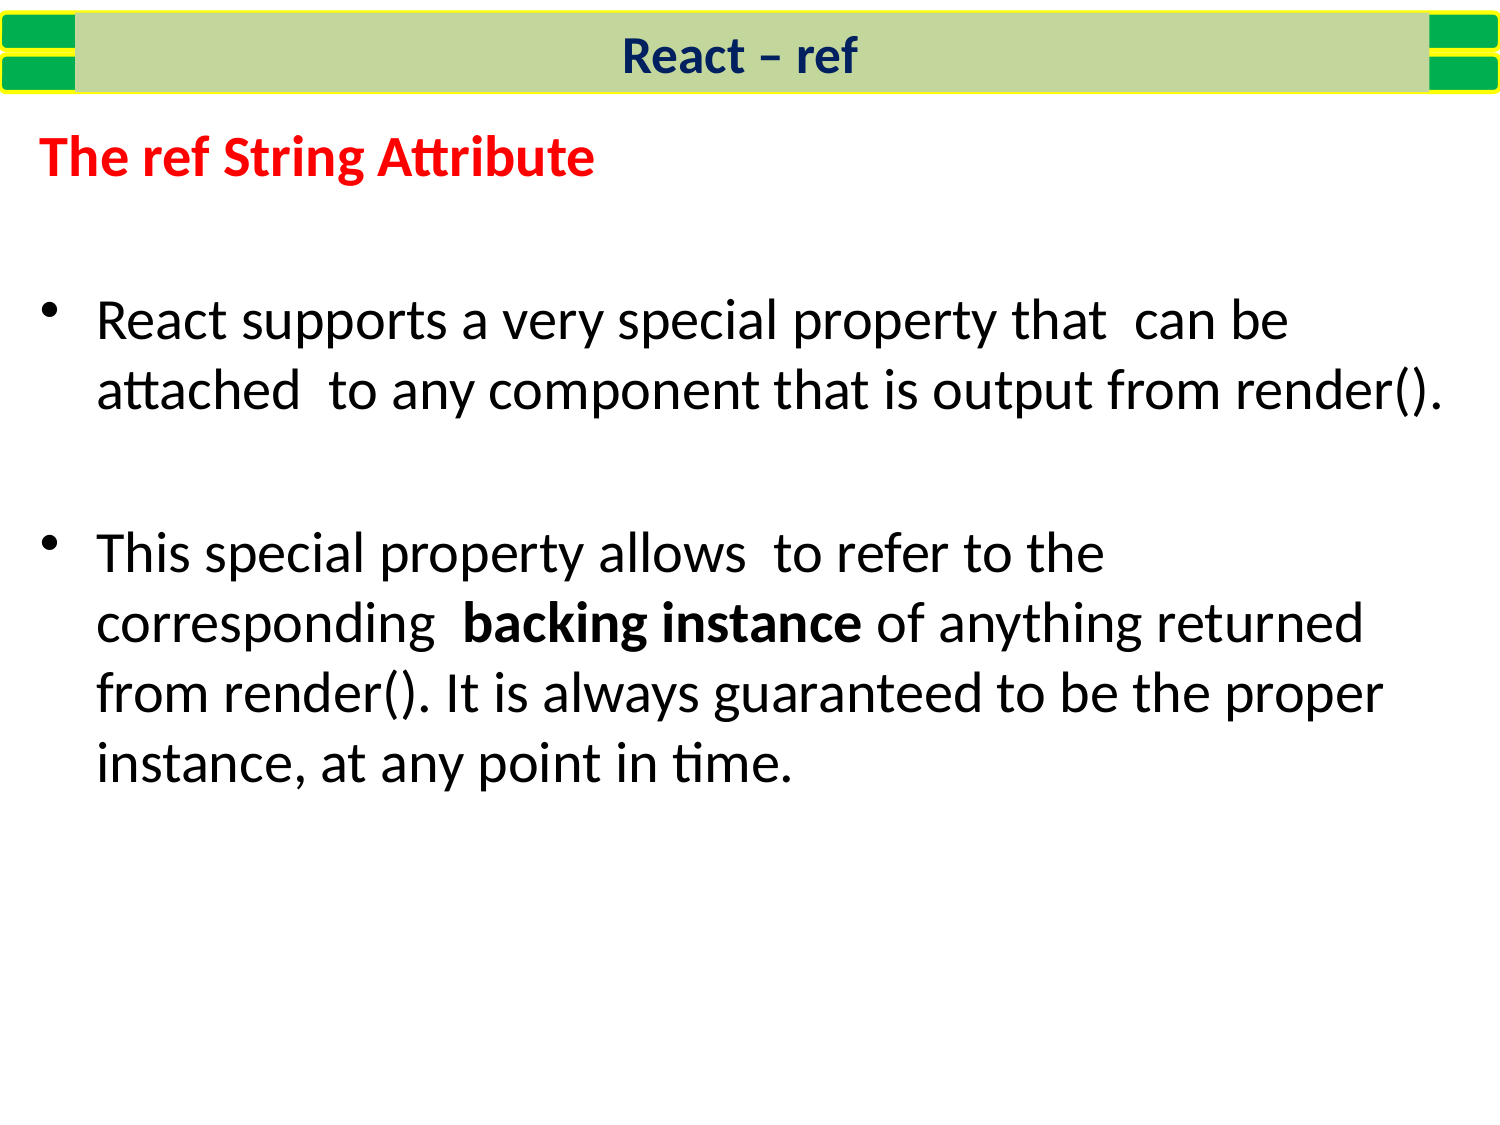

React – ref

The ref String Attribute

React supports a very special property that  can be  attached  to any component that is output from render().

This special property allows  to refer to the corresponding  backing instance of anything returned from render(). It is always guaranteed to be the proper instance, at any point in time.